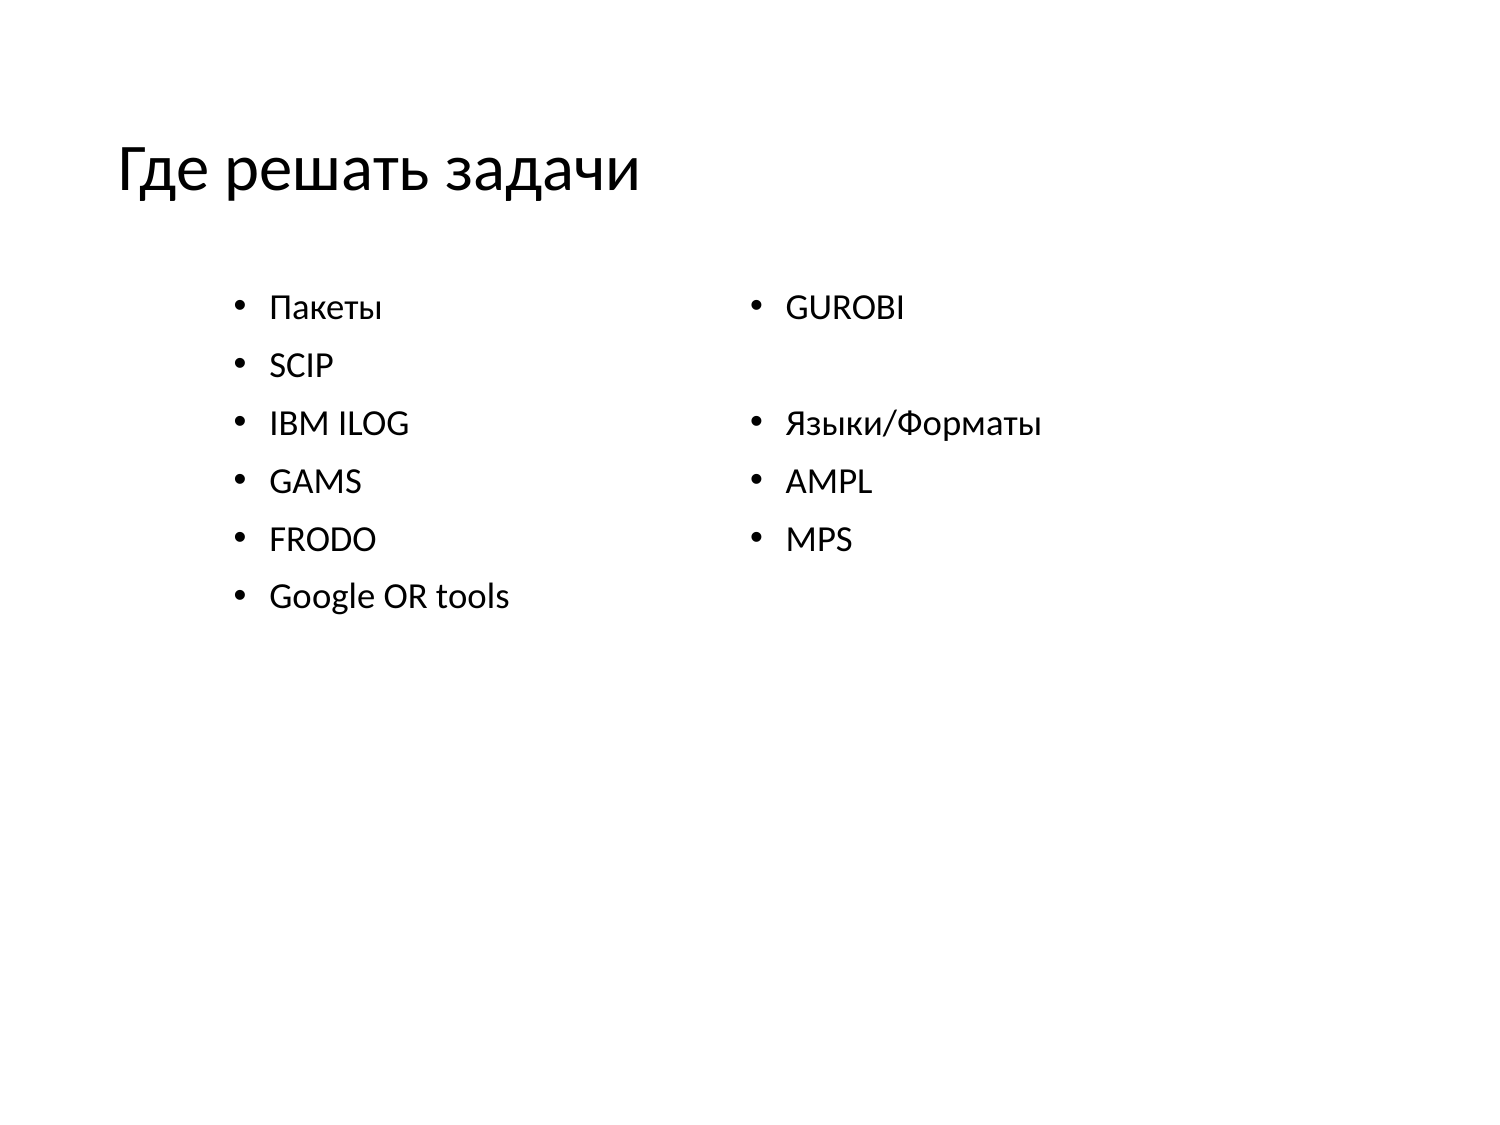

# Где решать задачи
Пакеты
SCIP
IBM ILOG
GAMS
FRODO
Google OR tools
GUROBI

Языки/Форматы
AMPL
MPS
56
56